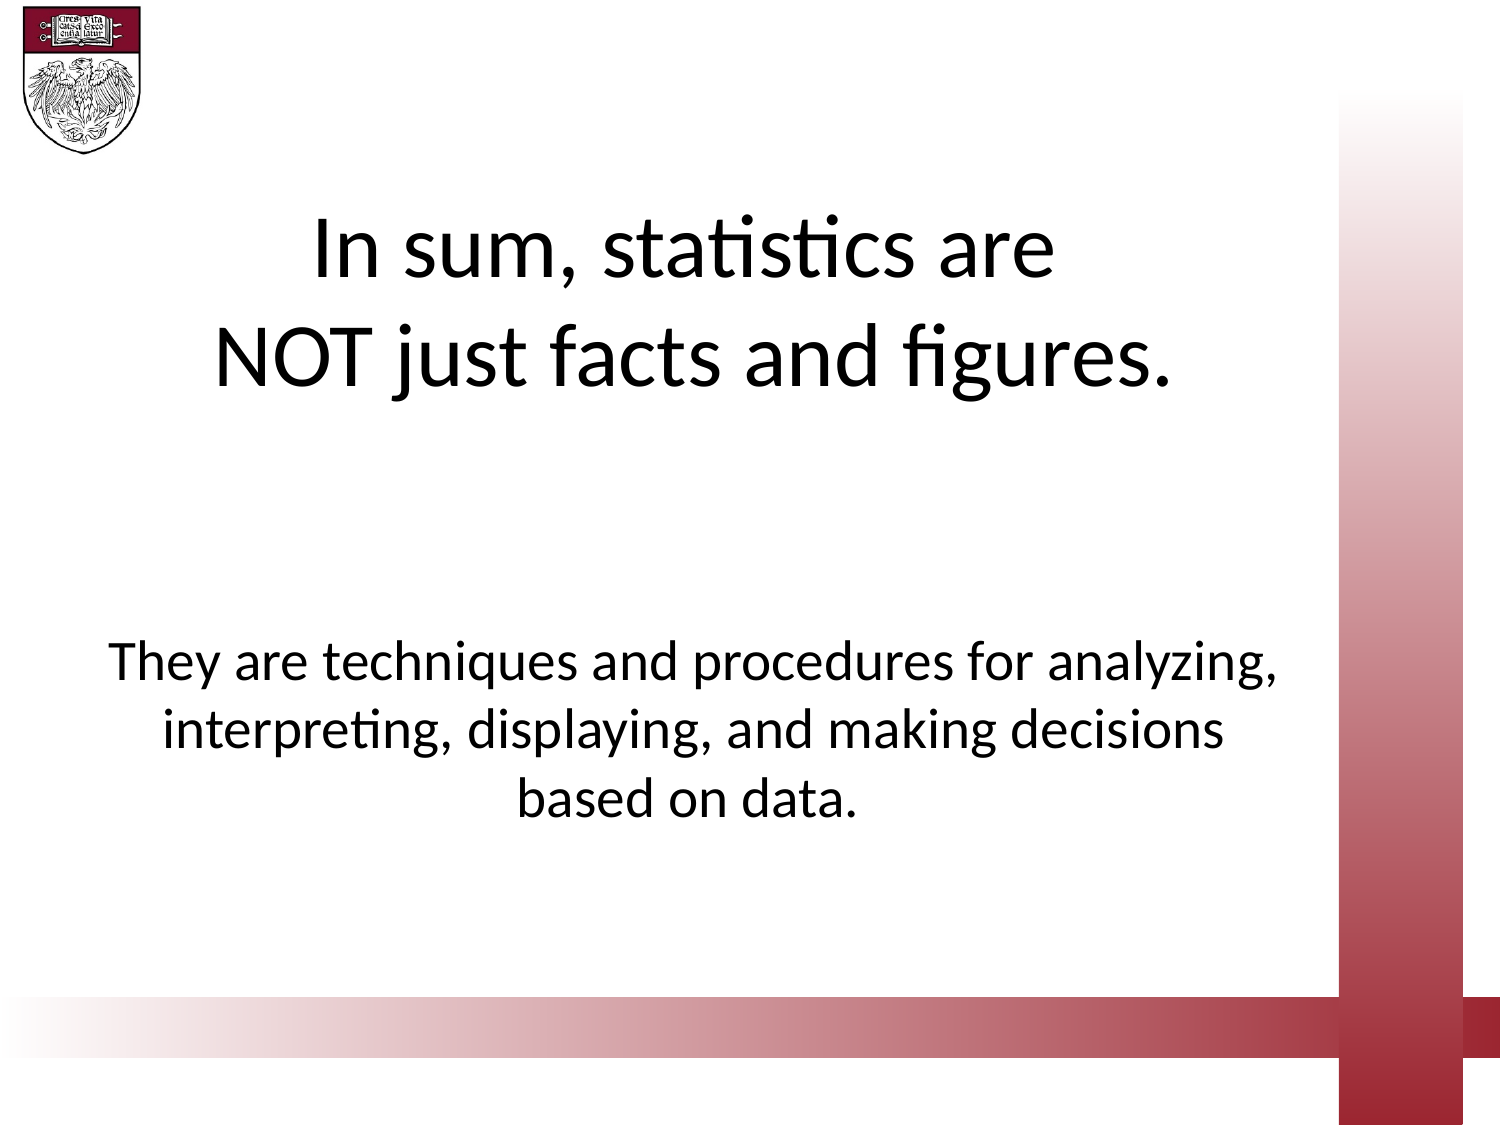

In sum, statistics are
NOT just facts and figures.
They are techniques and procedures for analyzing, interpreting, displaying, and making decisions based on data.